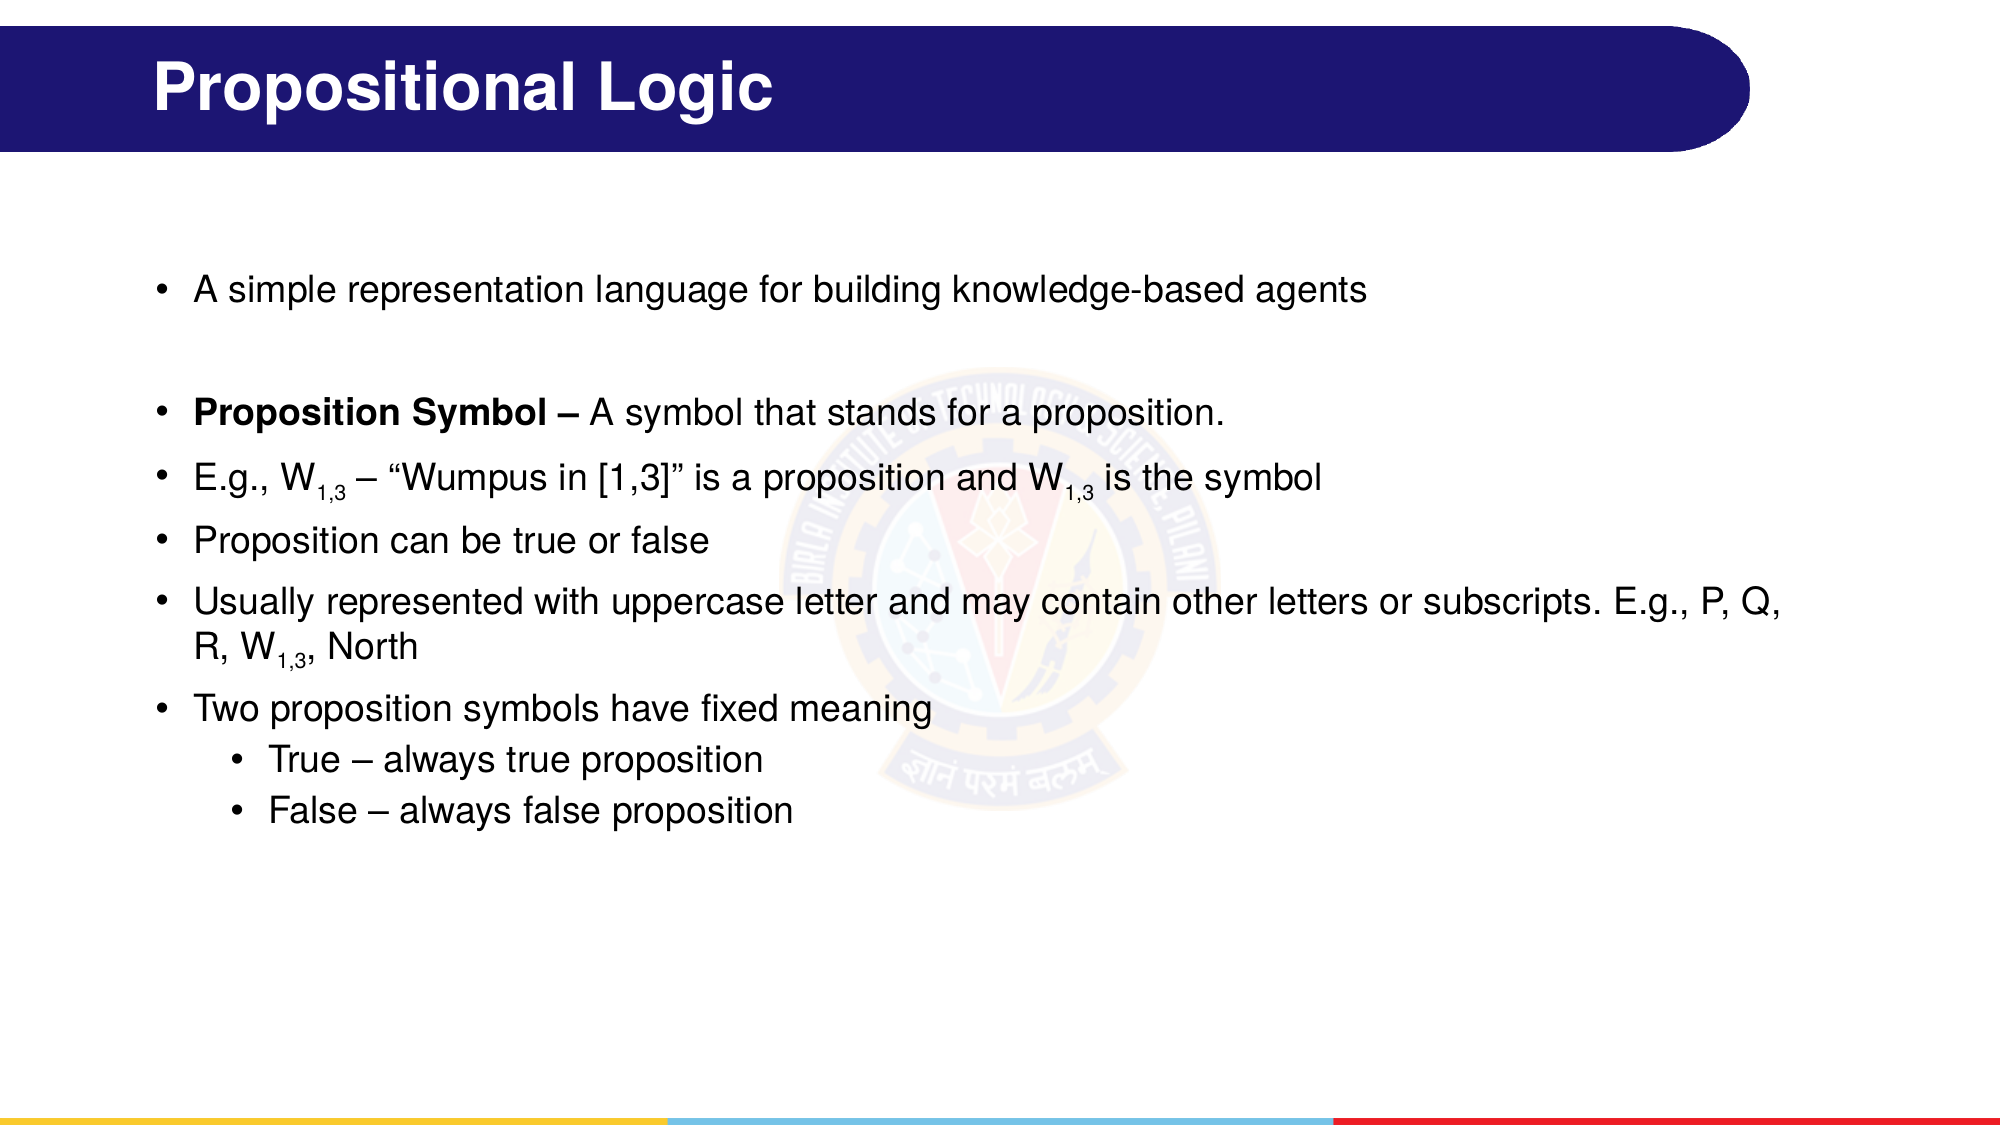

# Propositional Logic

A simple representation language for building knowledge-based agents

Proposition Symbol – A symbol that stands for a proposition.
E.g., W1,3 – “Wumpus in [1,3]” is a proposition and W1,3 is the symbol
Proposition can be true or false
Usually represented with uppercase letter and may contain other letters or subscripts. E.g., P, Q, R, W1,3, North
Two proposition symbols have fixed meaning
True – always true proposition
False – always false proposition